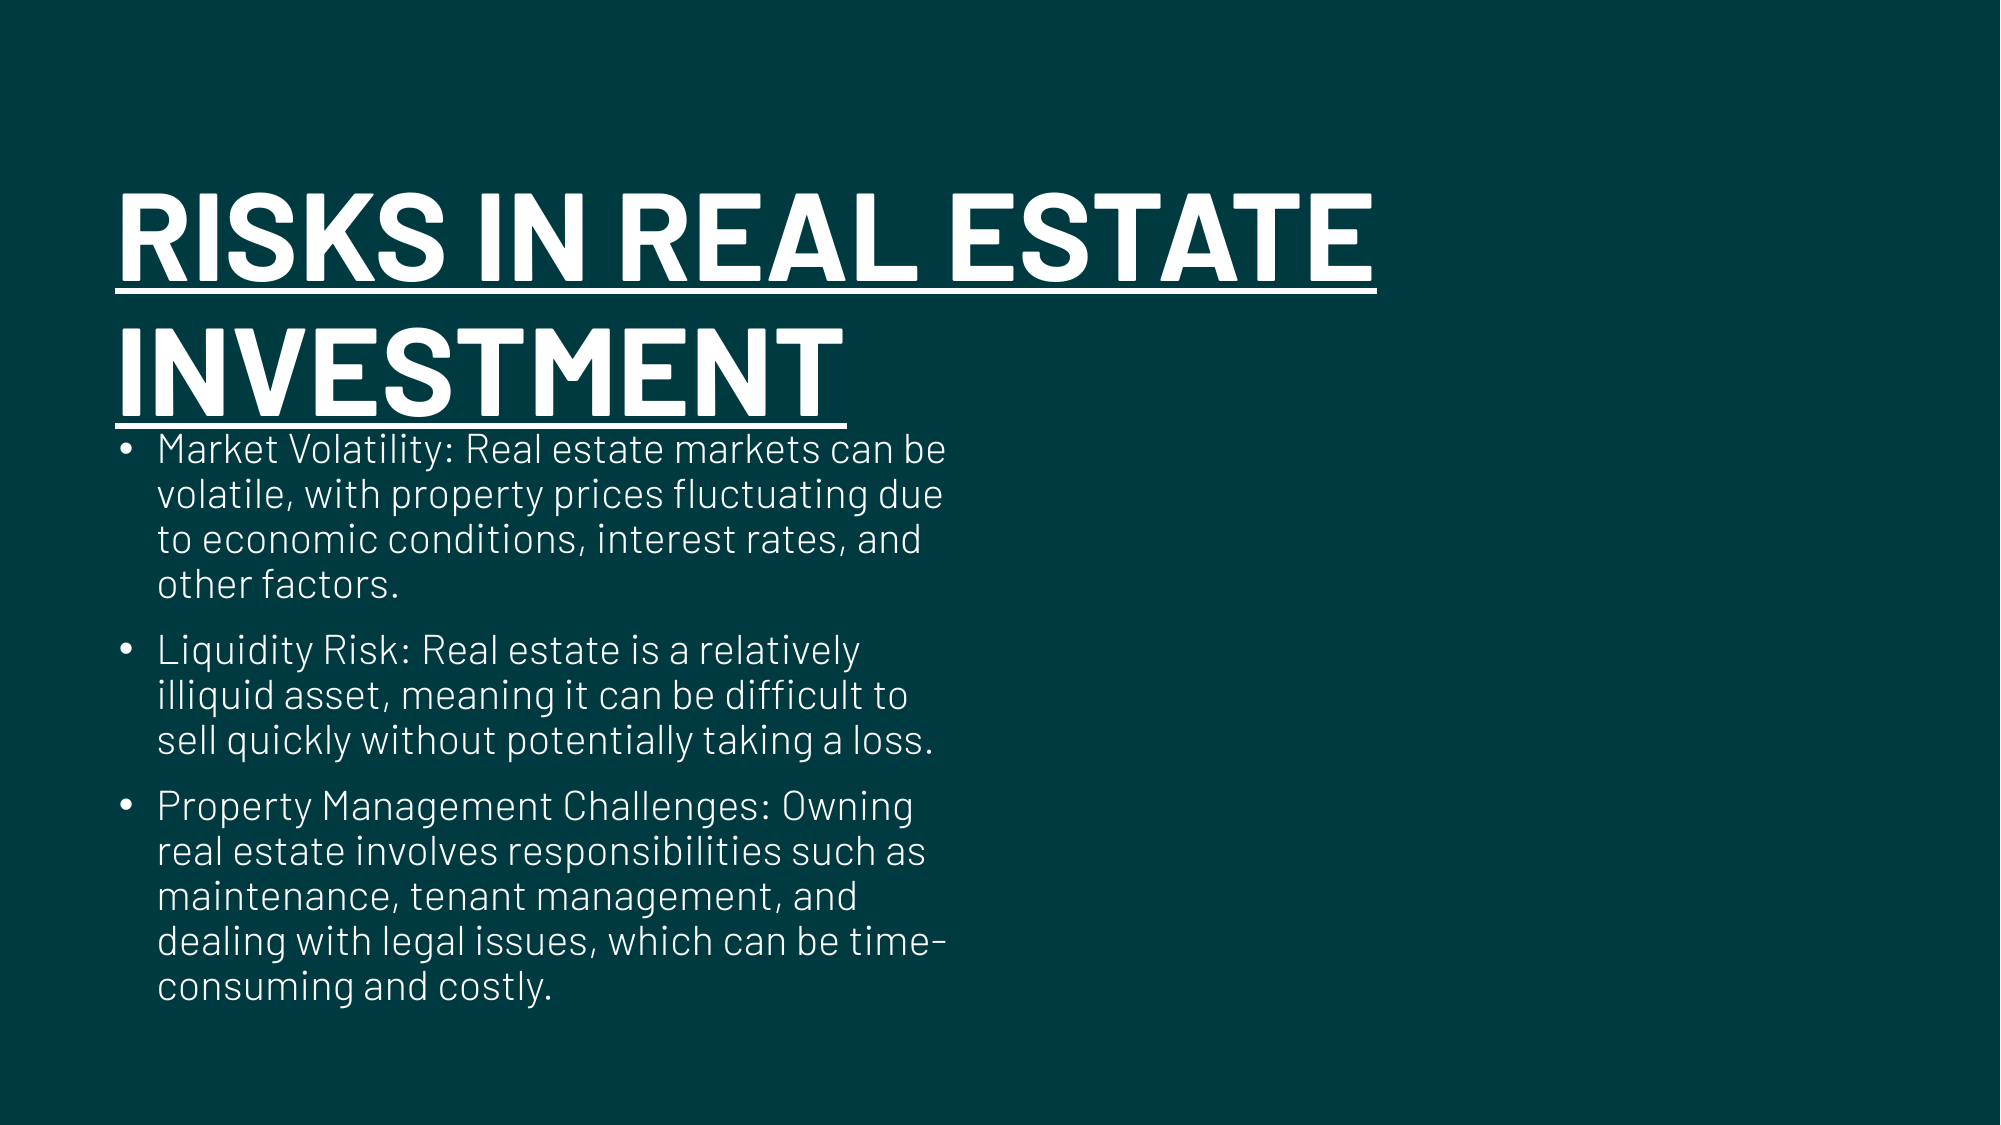

# RISKS IN REAL ESTATE INVESTMENT

Market Volatility: Real estate markets can be volatile, with property prices fluctuating due to economic conditions, interest rates, and other factors.
Liquidity Risk: Real estate is a relatively illiquid asset, meaning it can be difficult to sell quickly without potentially taking a loss.
Property Management Challenges: Owning real estate involves responsibilities such as maintenance, tenant management, and dealing with legal issues, which can be time-consuming and costly.